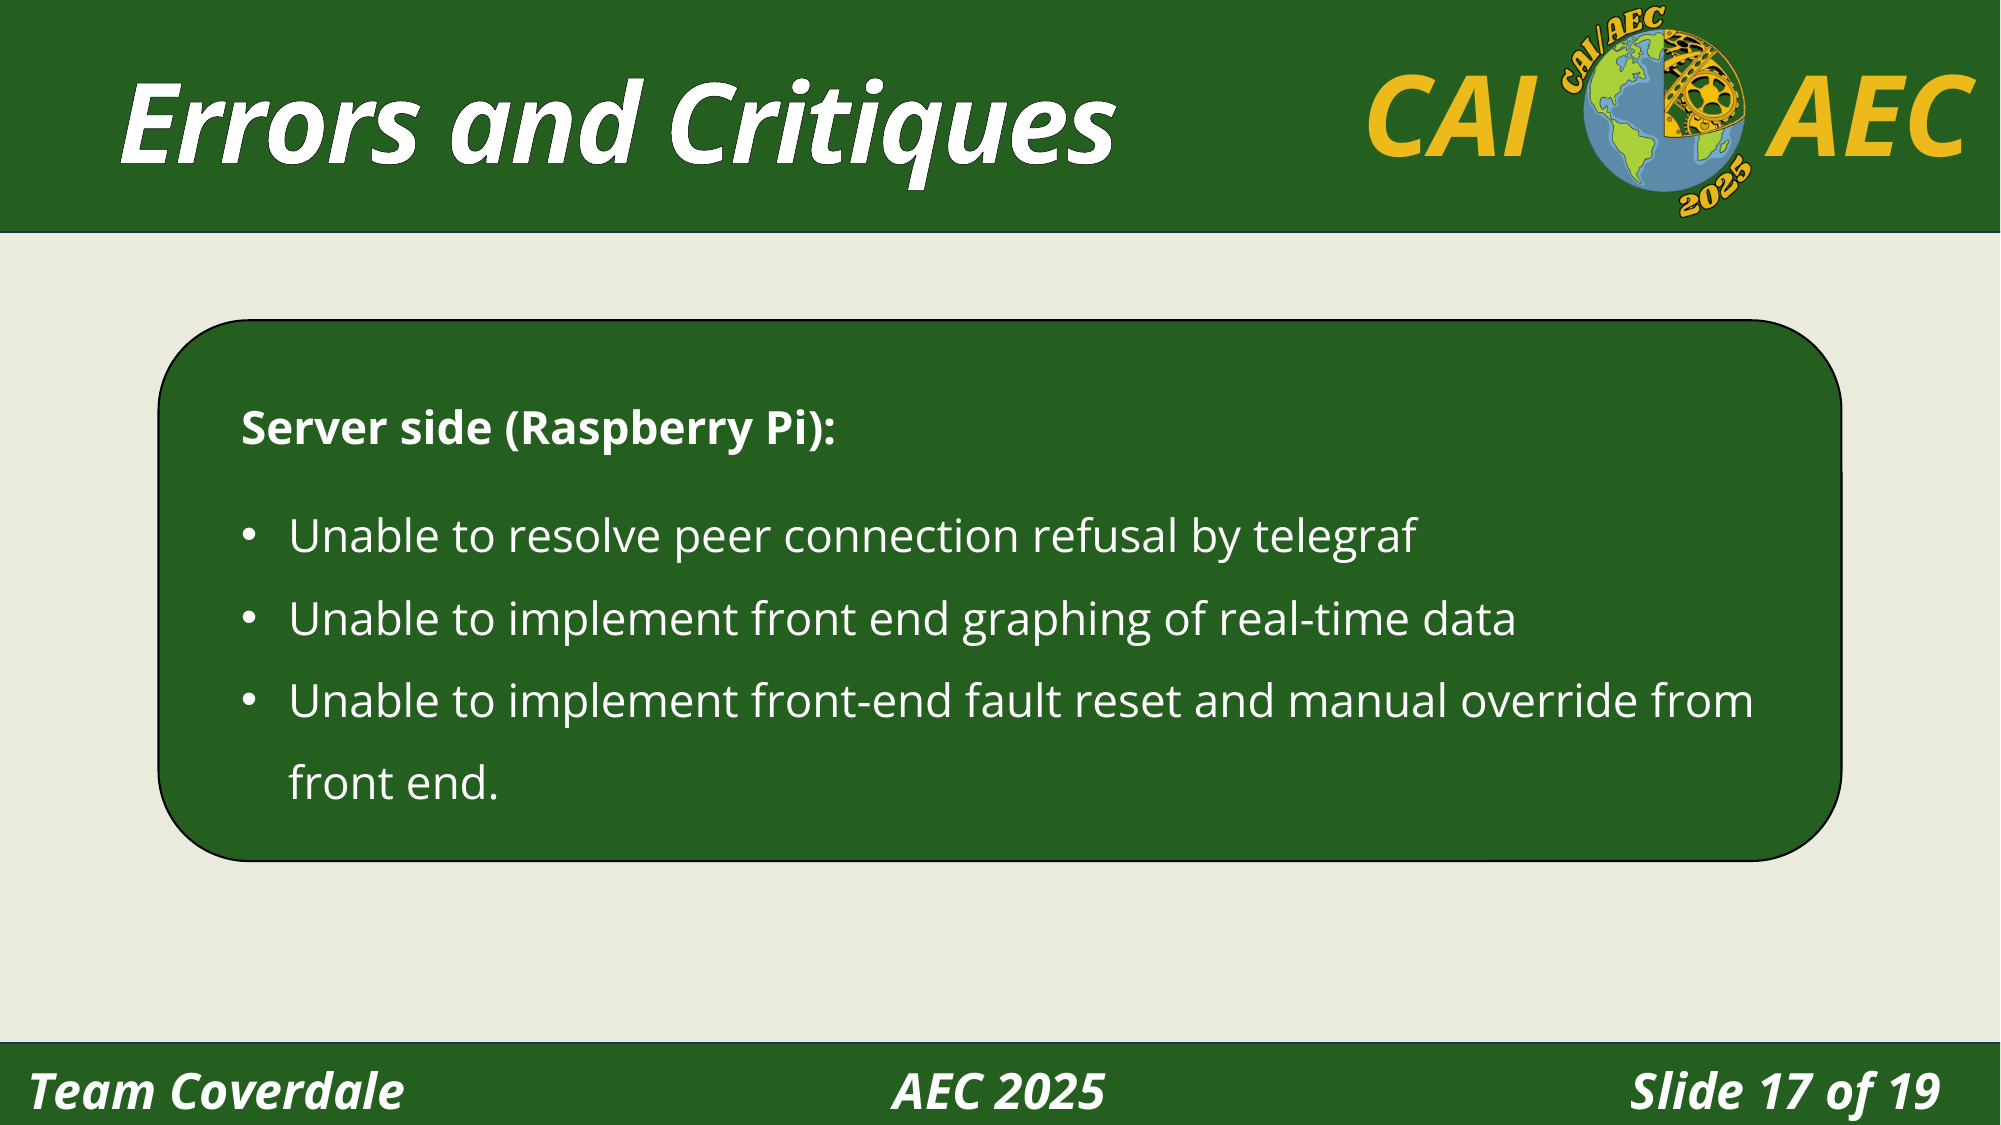

Errors and Critiques

Server side (Raspberry Pi):
Unable to resolve peer connection refusal by telegraf
Unable to implement front end graphing of real-time data
Unable to implement front-end fault reset and manual override from
front end.